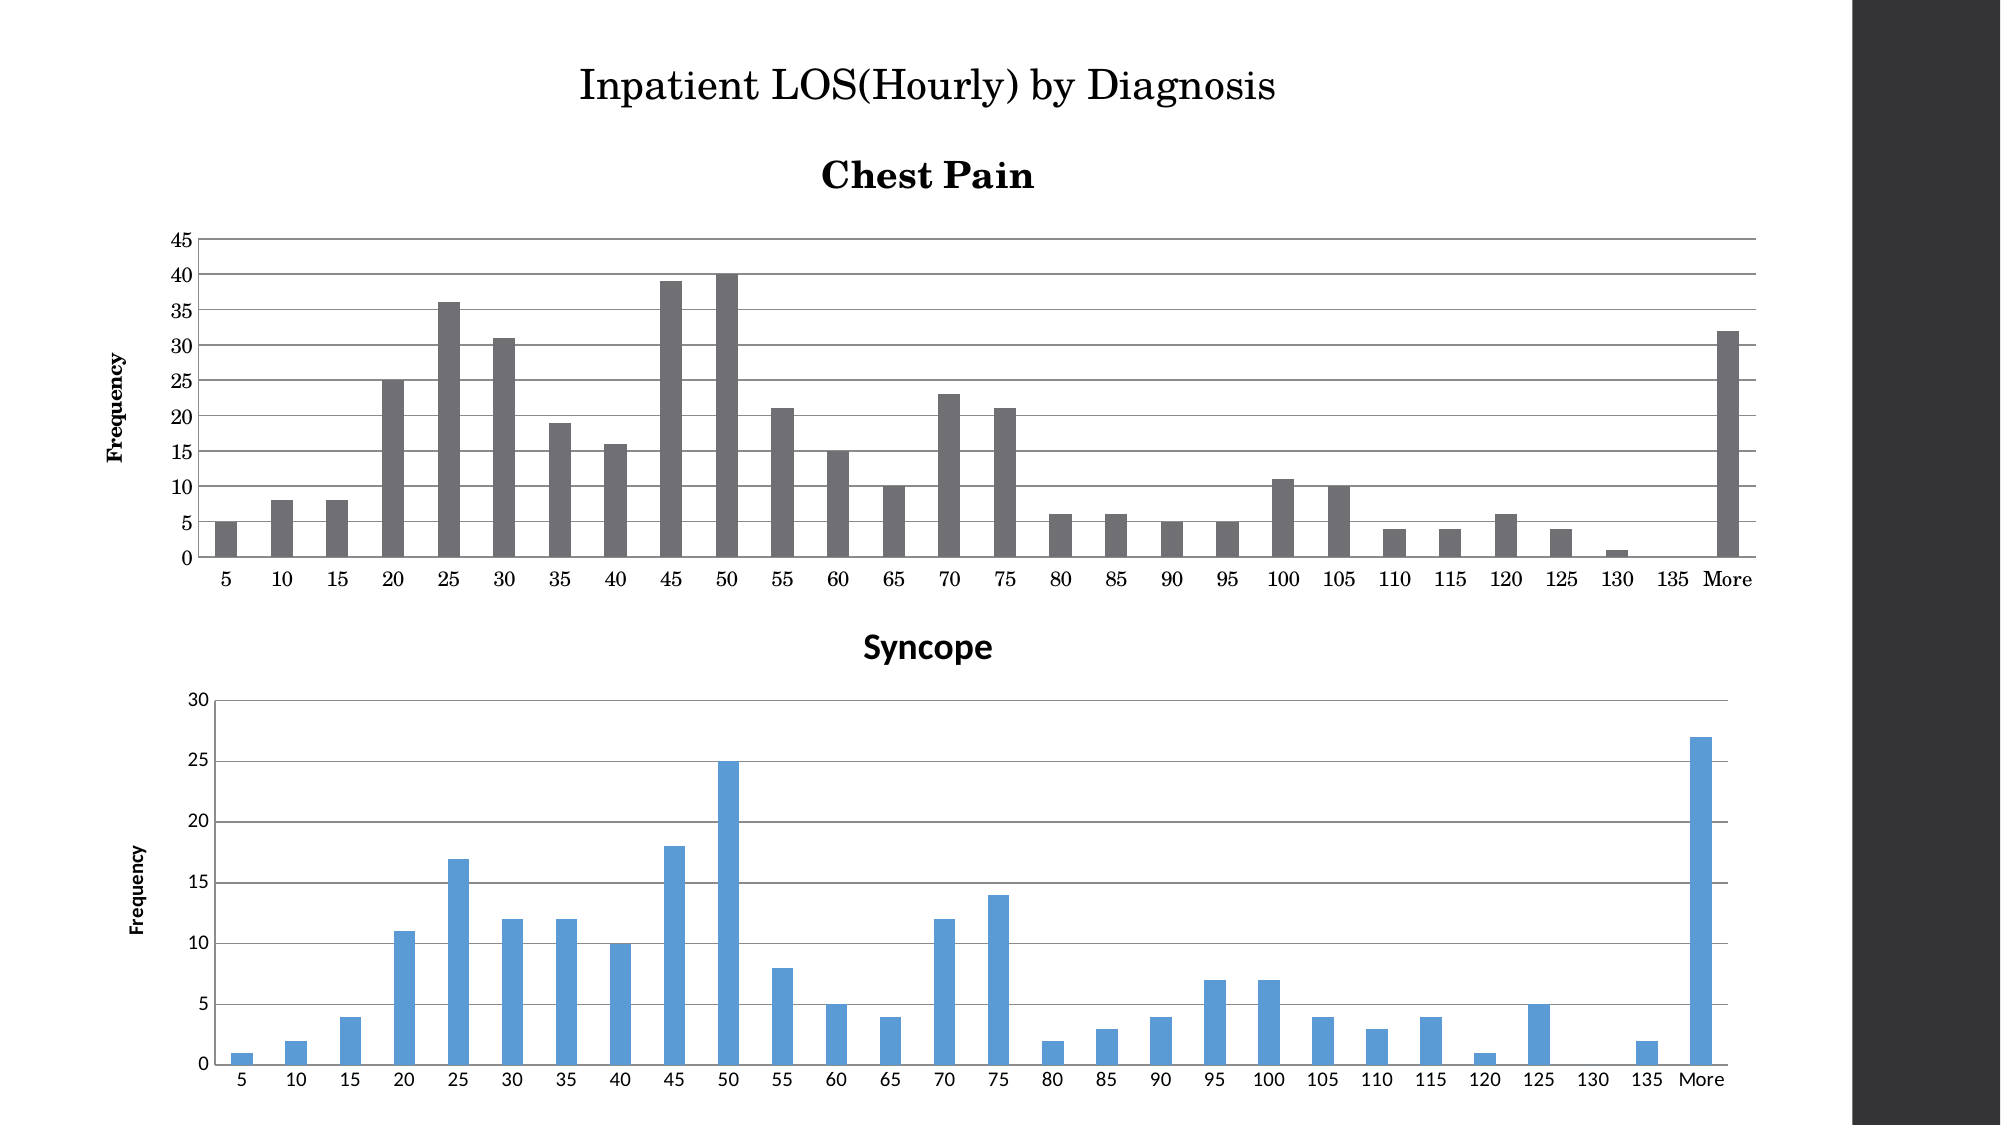

Inpatient LOS(Hourly) by Diagnosis

### Chart: Chest Pain

| Category |  |
|---|---|
| 5 | 5.0 |
| 10 | 8.0 |
| 15 | 8.0 |
| 20 | 25.0 |
| 25 | 36.0 |
| 30 | 31.0 |
| 35 | 19.0 |
| 40 | 16.0 |
| 45 | 39.0 |
| 50 | 40.0 |
| 55 | 21.0 |
| 60 | 15.0 |
| 65 | 10.0 |
| 70 | 23.0 |
| 75 | 21.0 |
| 80 | 6.0 |
| 85 | 6.0 |
| 90 | 5.0 |
| 95 | 5.0 |
| 100 | 11.0 |
| 105 | 10.0 |
| 110 | 4.0 |
| 115 | 4.0 |
| 120 | 6.0 |
| 125 | 4.0 |
| 130 | 1.0 |
| 135 | 0.0 |
| More | 32.0 |

### Chart: Syncope

| Category |  |
|---|---|
| 5 | 1.0 |
| 10 | 2.0 |
| 15 | 4.0 |
| 20 | 11.0 |
| 25 | 17.0 |
| 30 | 12.0 |
| 35 | 12.0 |
| 40 | 10.0 |
| 45 | 18.0 |
| 50 | 25.0 |
| 55 | 8.0 |
| 60 | 5.0 |
| 65 | 4.0 |
| 70 | 12.0 |
| 75 | 14.0 |
| 80 | 2.0 |
| 85 | 3.0 |
| 90 | 4.0 |
| 95 | 7.0 |
| 100 | 7.0 |
| 105 | 4.0 |
| 110 | 3.0 |
| 115 | 4.0 |
| 120 | 1.0 |
| 125 | 5.0 |
| 130 | 0.0 |
| 135 | 2.0 |
| More | 27.0 |